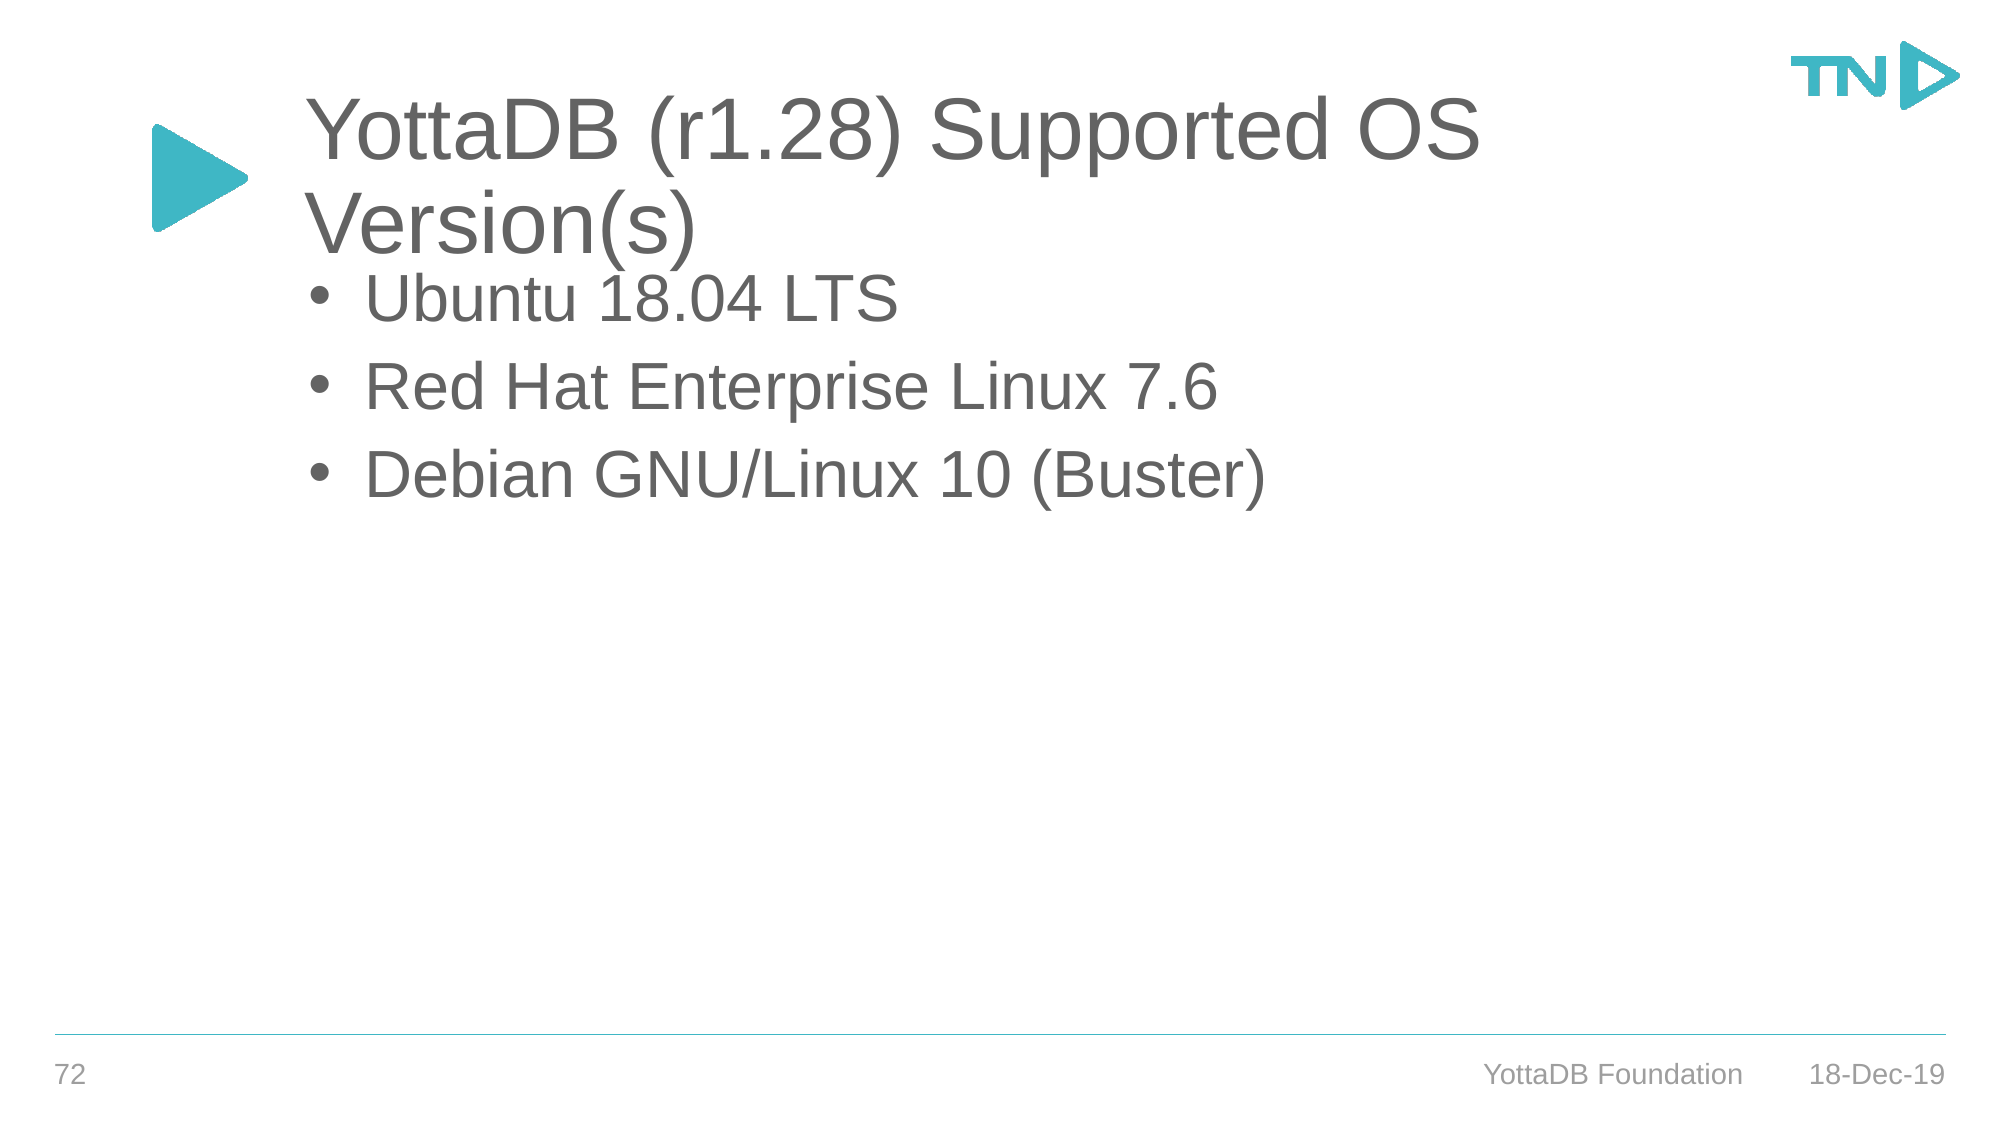

# YottaDB (r1.28) Supported OS Version(s)
Ubuntu 18.04 LTS
Red Hat Enterprise Linux 7.6
Debian GNU/Linux 10 (Buster)
72
YottaDB Foundation
18-Dec-19